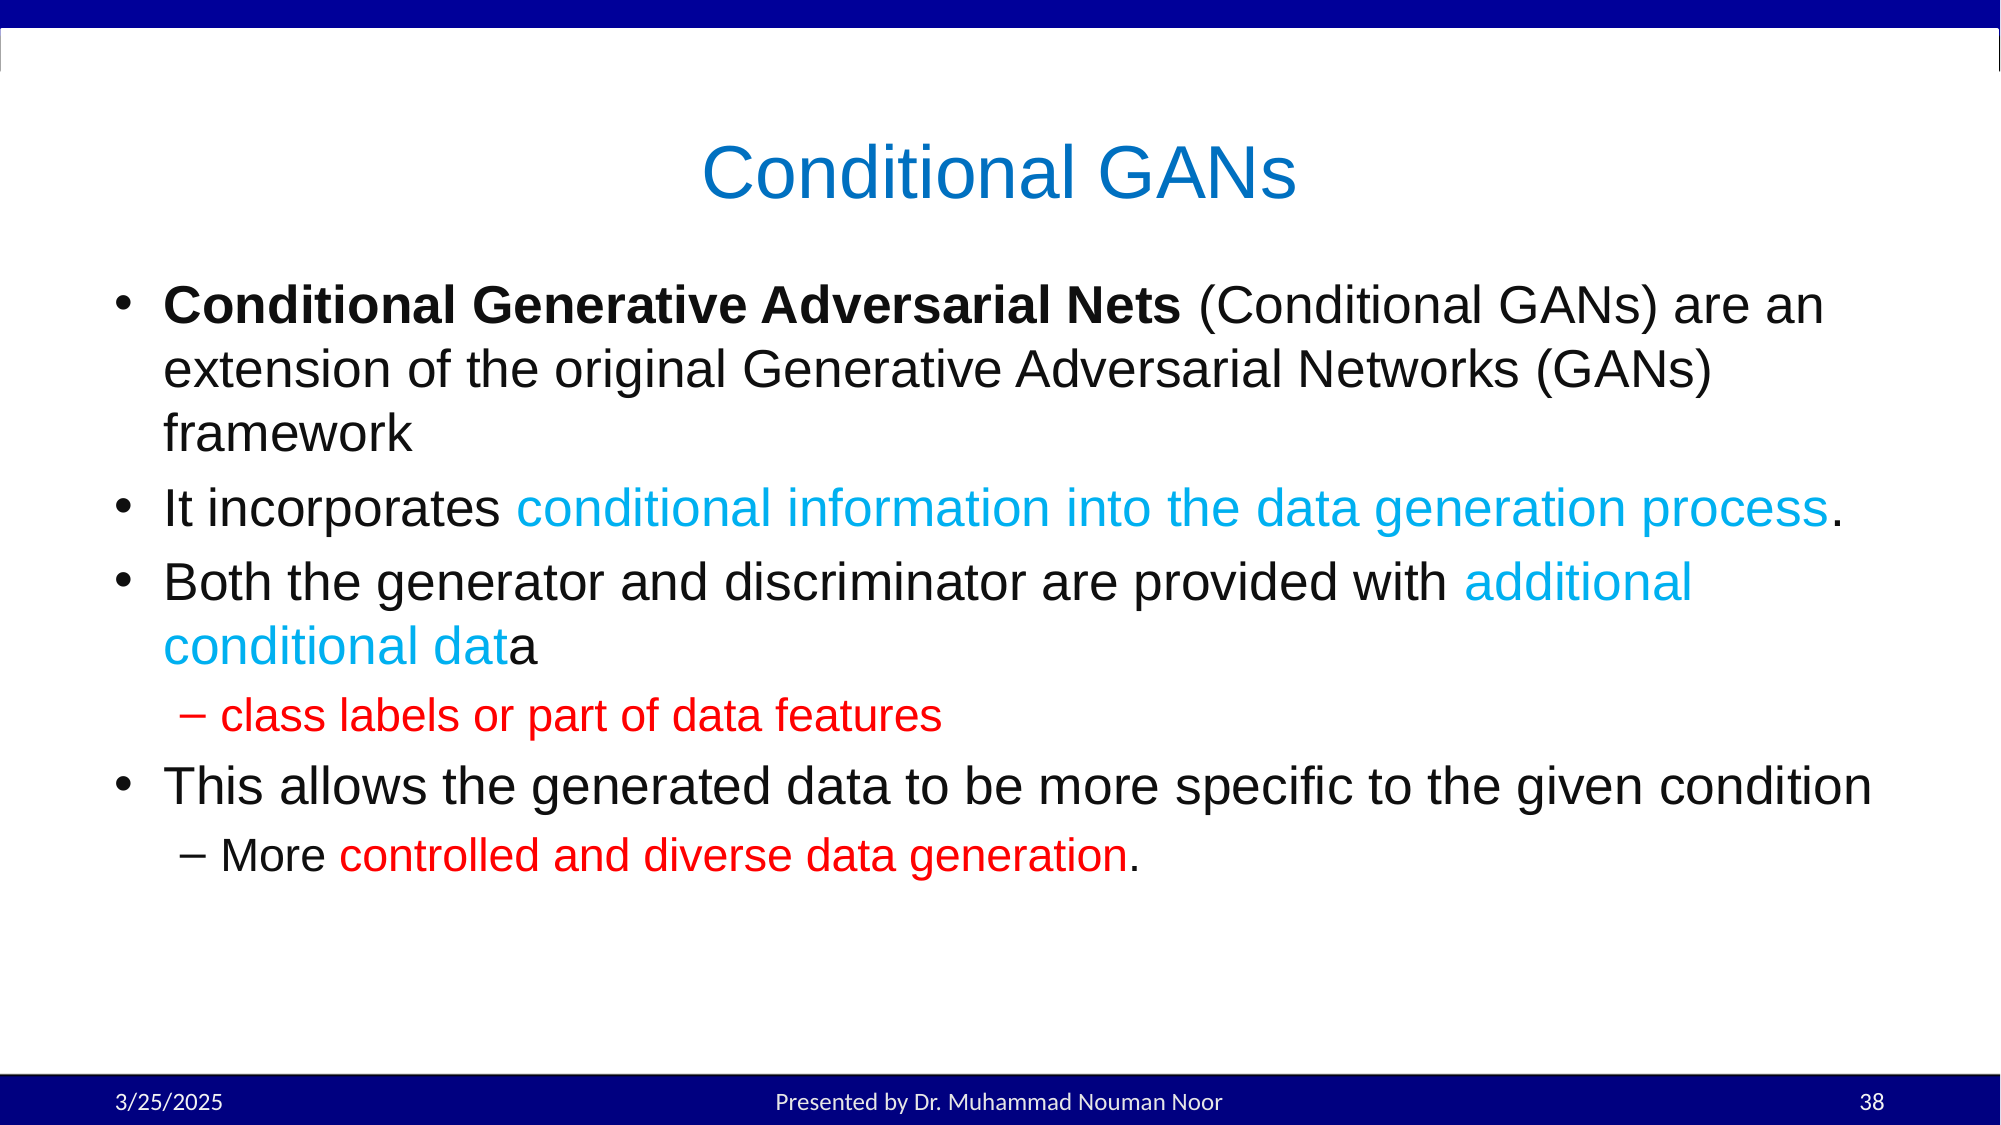

# Conditional GANs
Conditional Generative Adversarial Nets (Conditional GANs) are an extension of the original Generative Adversarial Networks (GANs) framework
It incorporates conditional information into the data generation process.
Both the generator and discriminator are provided with additional conditional data
class labels or part of data features
This allows the generated data to be more specific to the given condition
More controlled and diverse data generation.
3/25/2025
Presented by Dr. Muhammad Nouman Noor
38